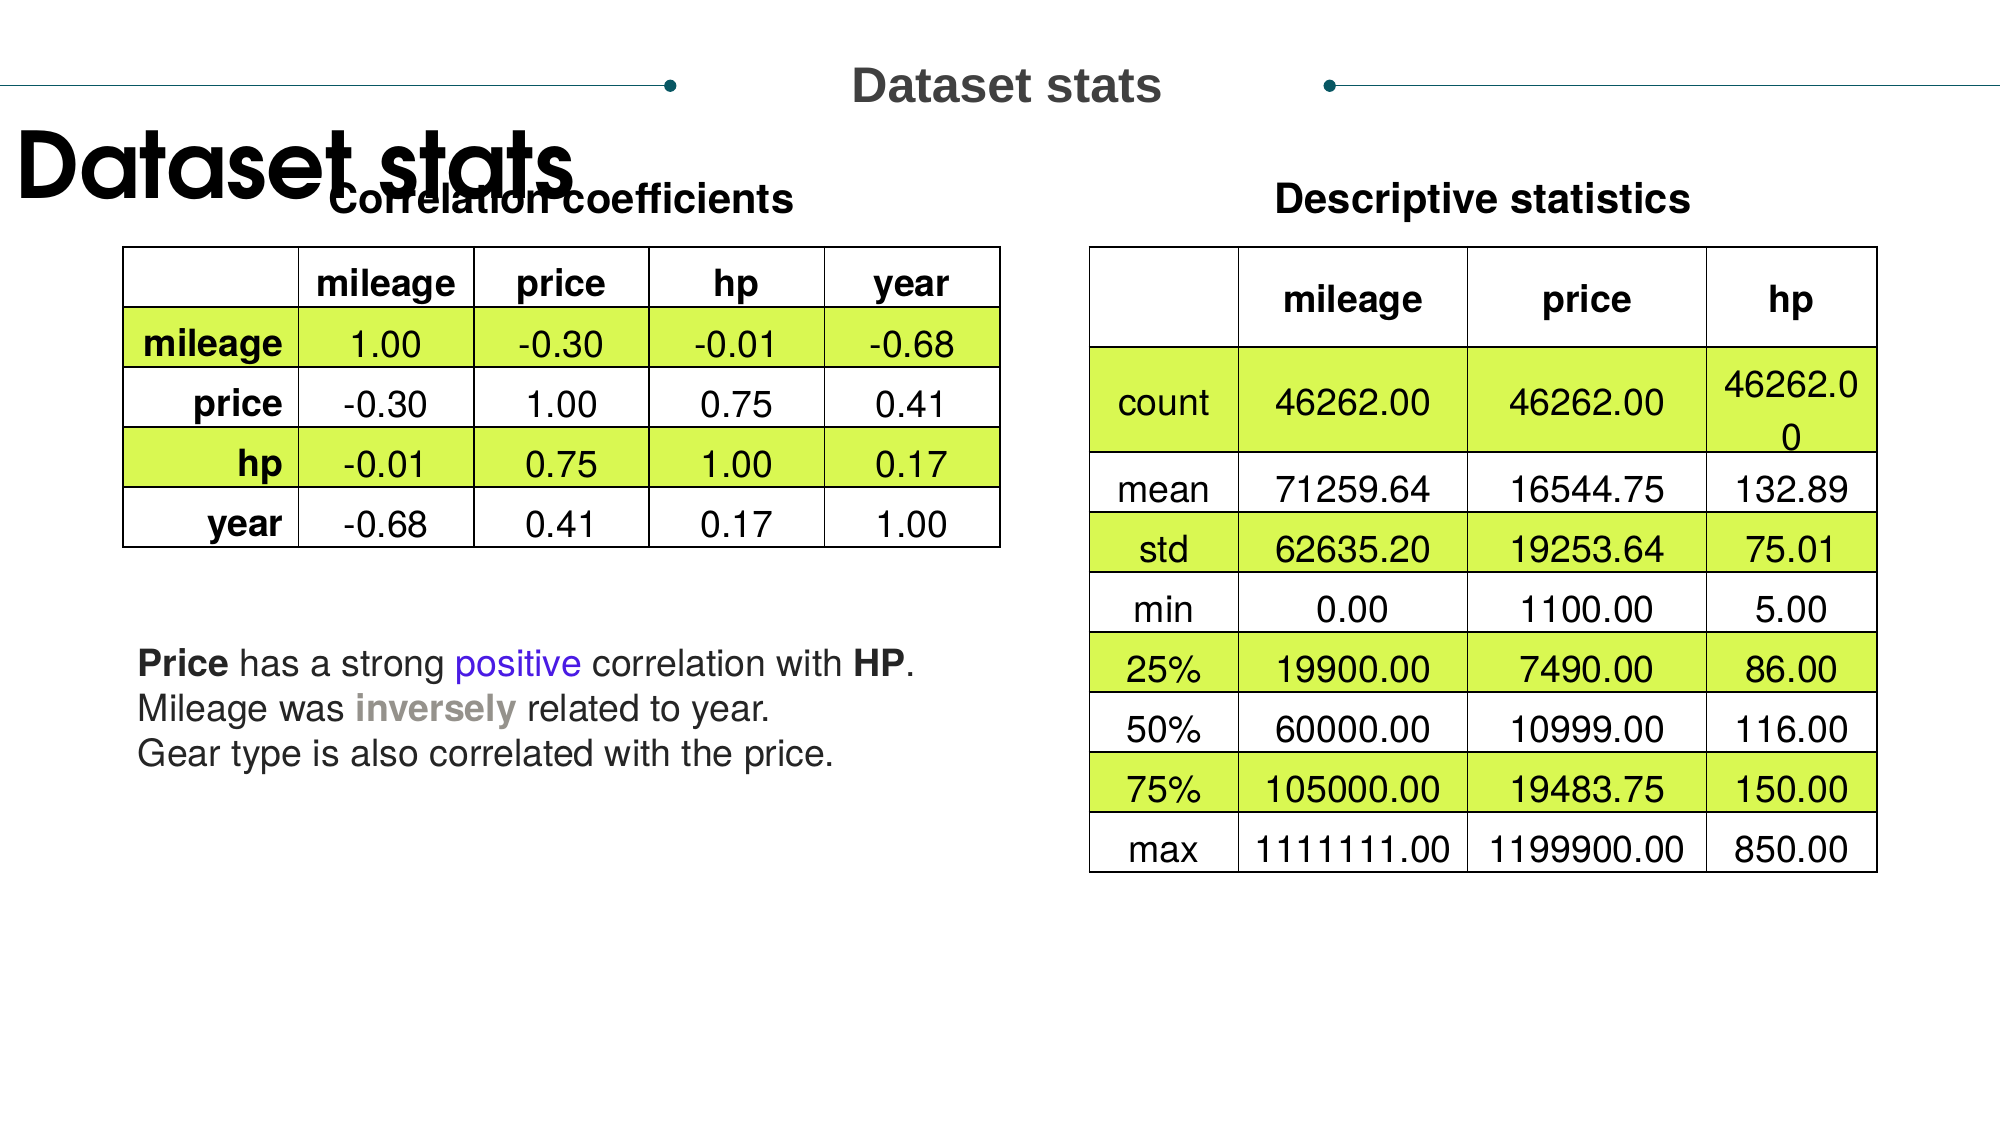

Dataset stats
Dataset stats
Correlation coefficients
Descriptive statistics
|  | mileage | price | hp | year |
| --- | --- | --- | --- | --- |
| mileage | 1.00 | -0.30 | -0.01 | -0.68 |
| price | -0.30 | 1.00 | 0.75 | 0.41 |
| hp | -0.01 | 0.75 | 1.00 | 0.17 |
| year | -0.68 | 0.41 | 0.17 | 1.00 |
|  | mileage | price | hp |
| --- | --- | --- | --- |
| count | 46262.00 | 46262.00 | 46262.00 |
| mean | 71259.64 | 16544.75 | 132.89 |
| std | 62635.20 | 19253.64 | 75.01 |
| min | 0.00 | 1100.00 | 5.00 |
| 25% | 19900.00 | 7490.00 | 86.00 |
| 50% | 60000.00 | 10999.00 | 116.00 |
| 75% | 105000.00 | 19483.75 | 150.00 |
| max | 1111111.00 | 1199900.00 | 850.00 |
Price has a strong positive correlation with HP.
Mileage was inversely related to year.
Gear type is also correlated with the price.